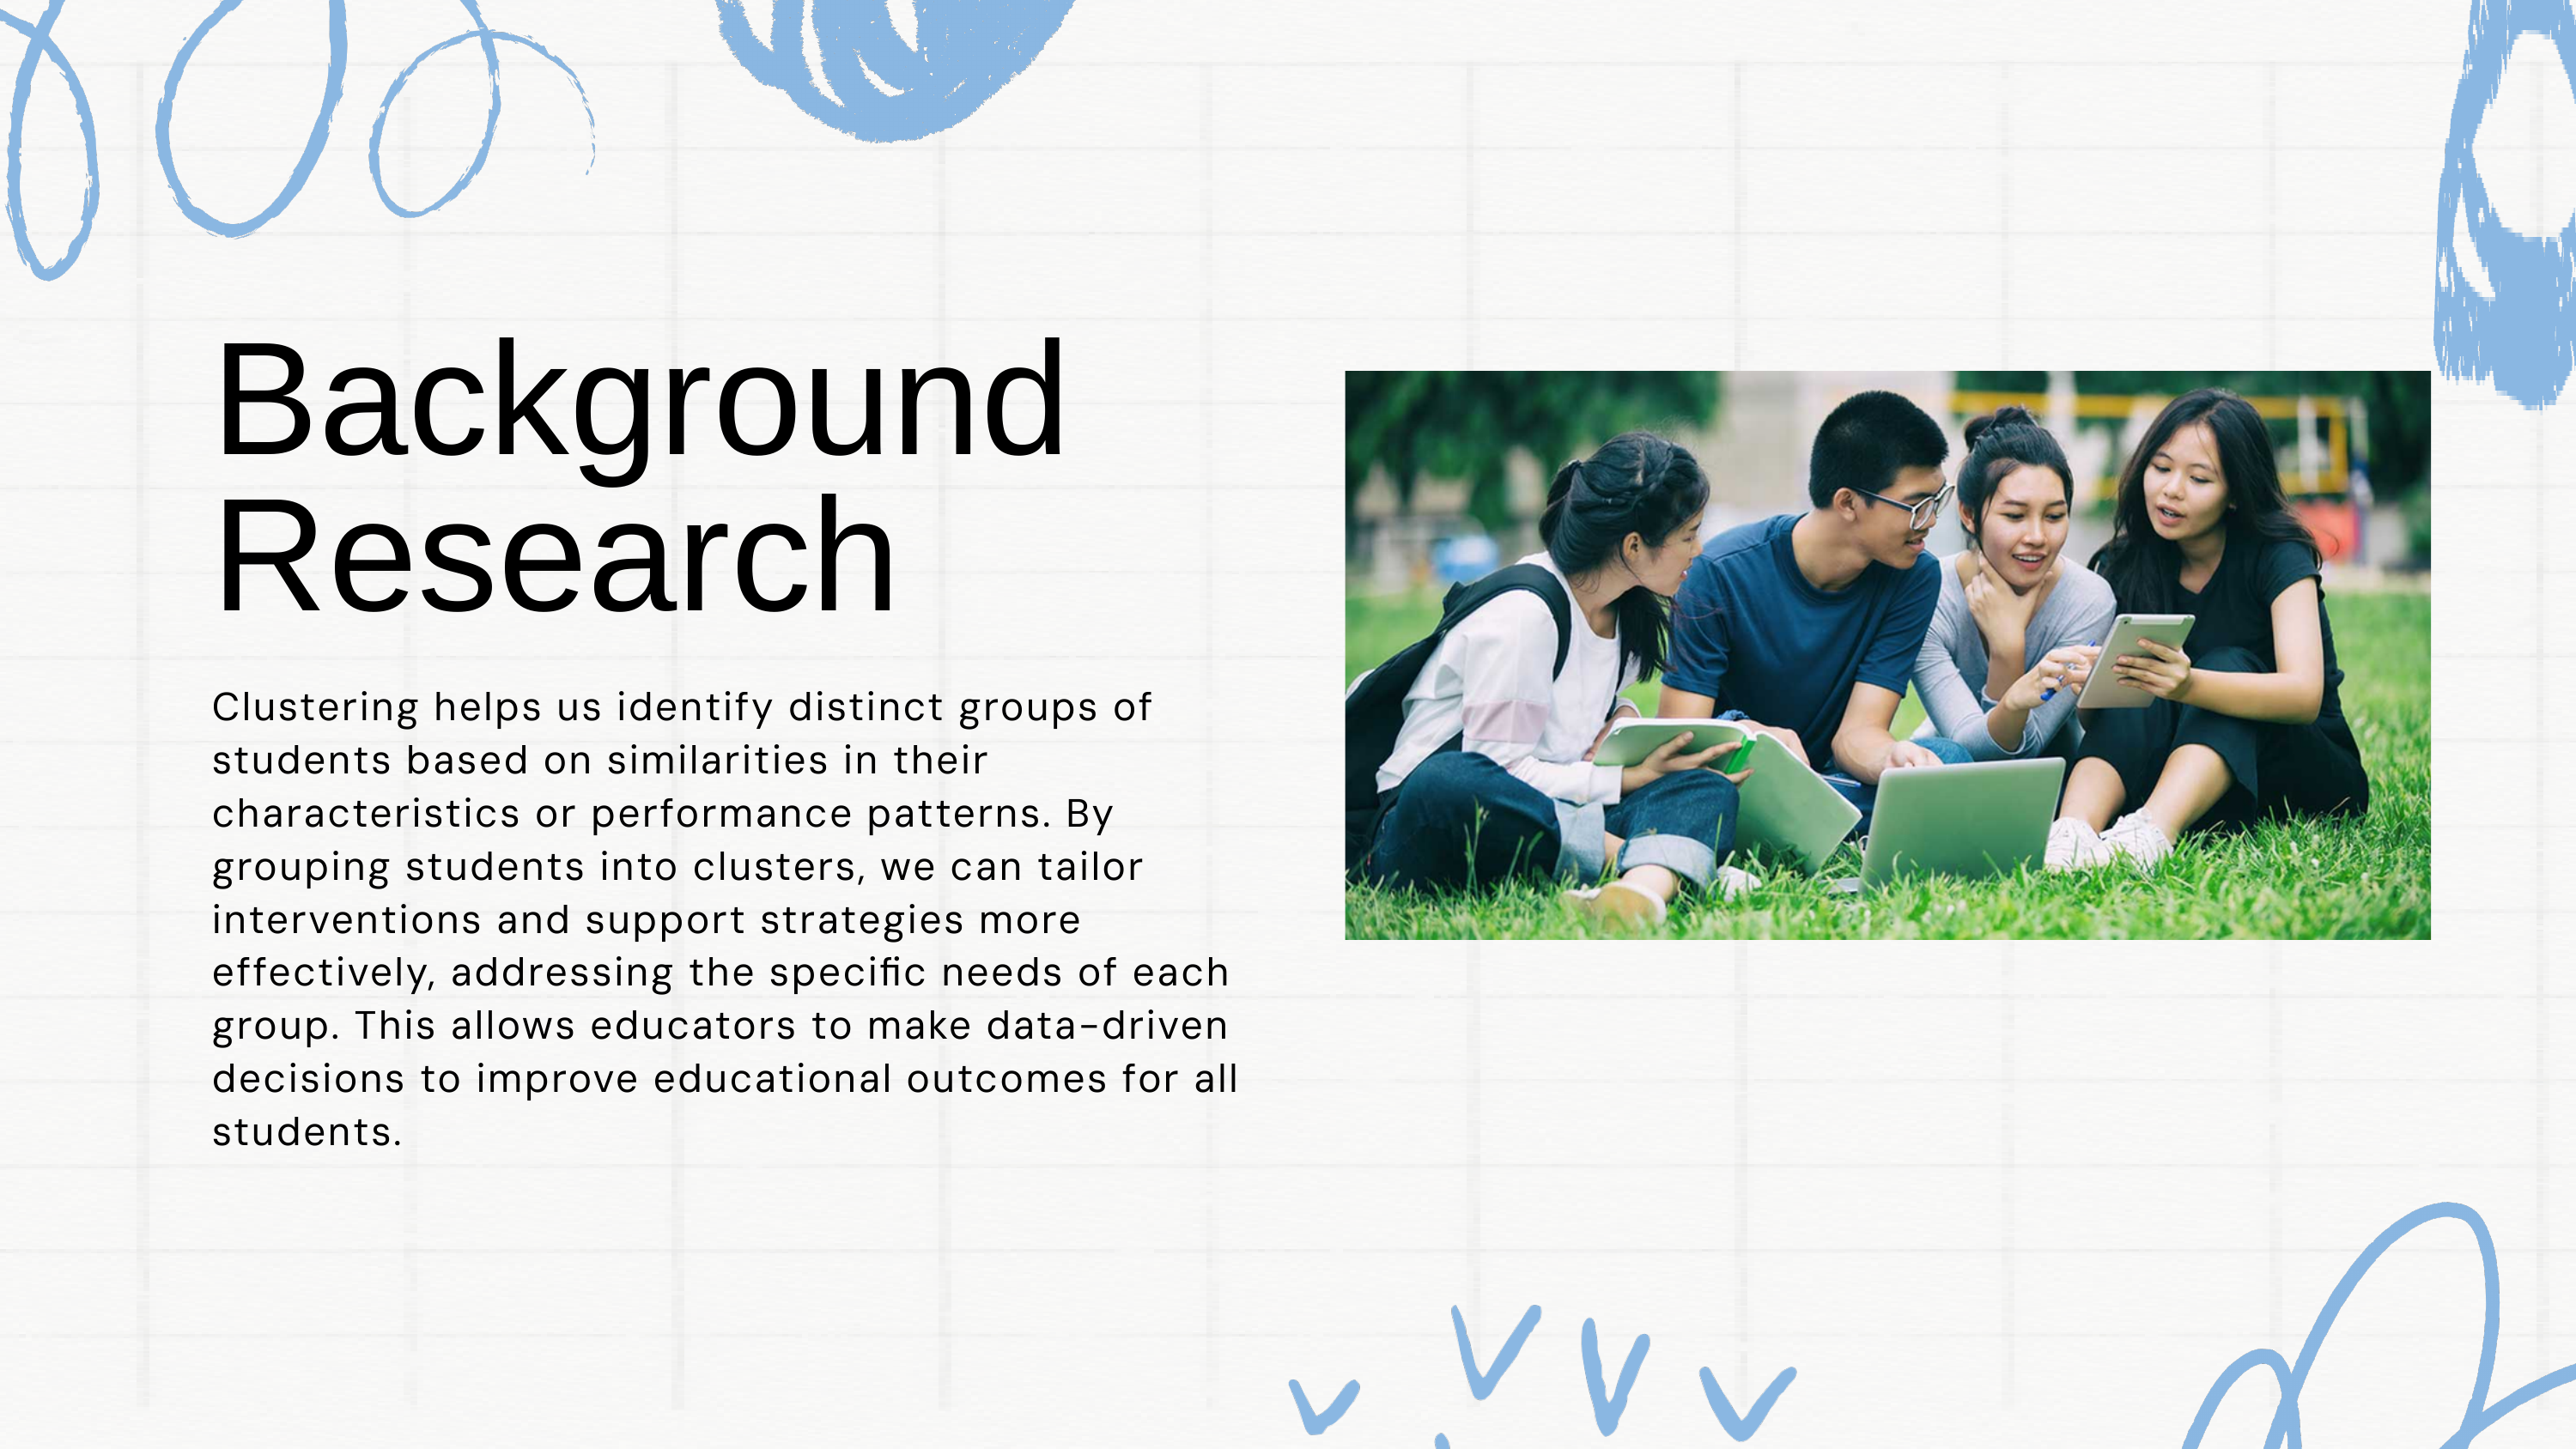

Background
Research

Clustering helps us identify distinct groups of students based on similarities in their characteristics or performance patterns. By grouping students into clusters, we can tailor interventions and support strategies more effectively, addressing the specific needs of each group. This allows educators to make data-driven decisions to improve educational outcomes for all students.